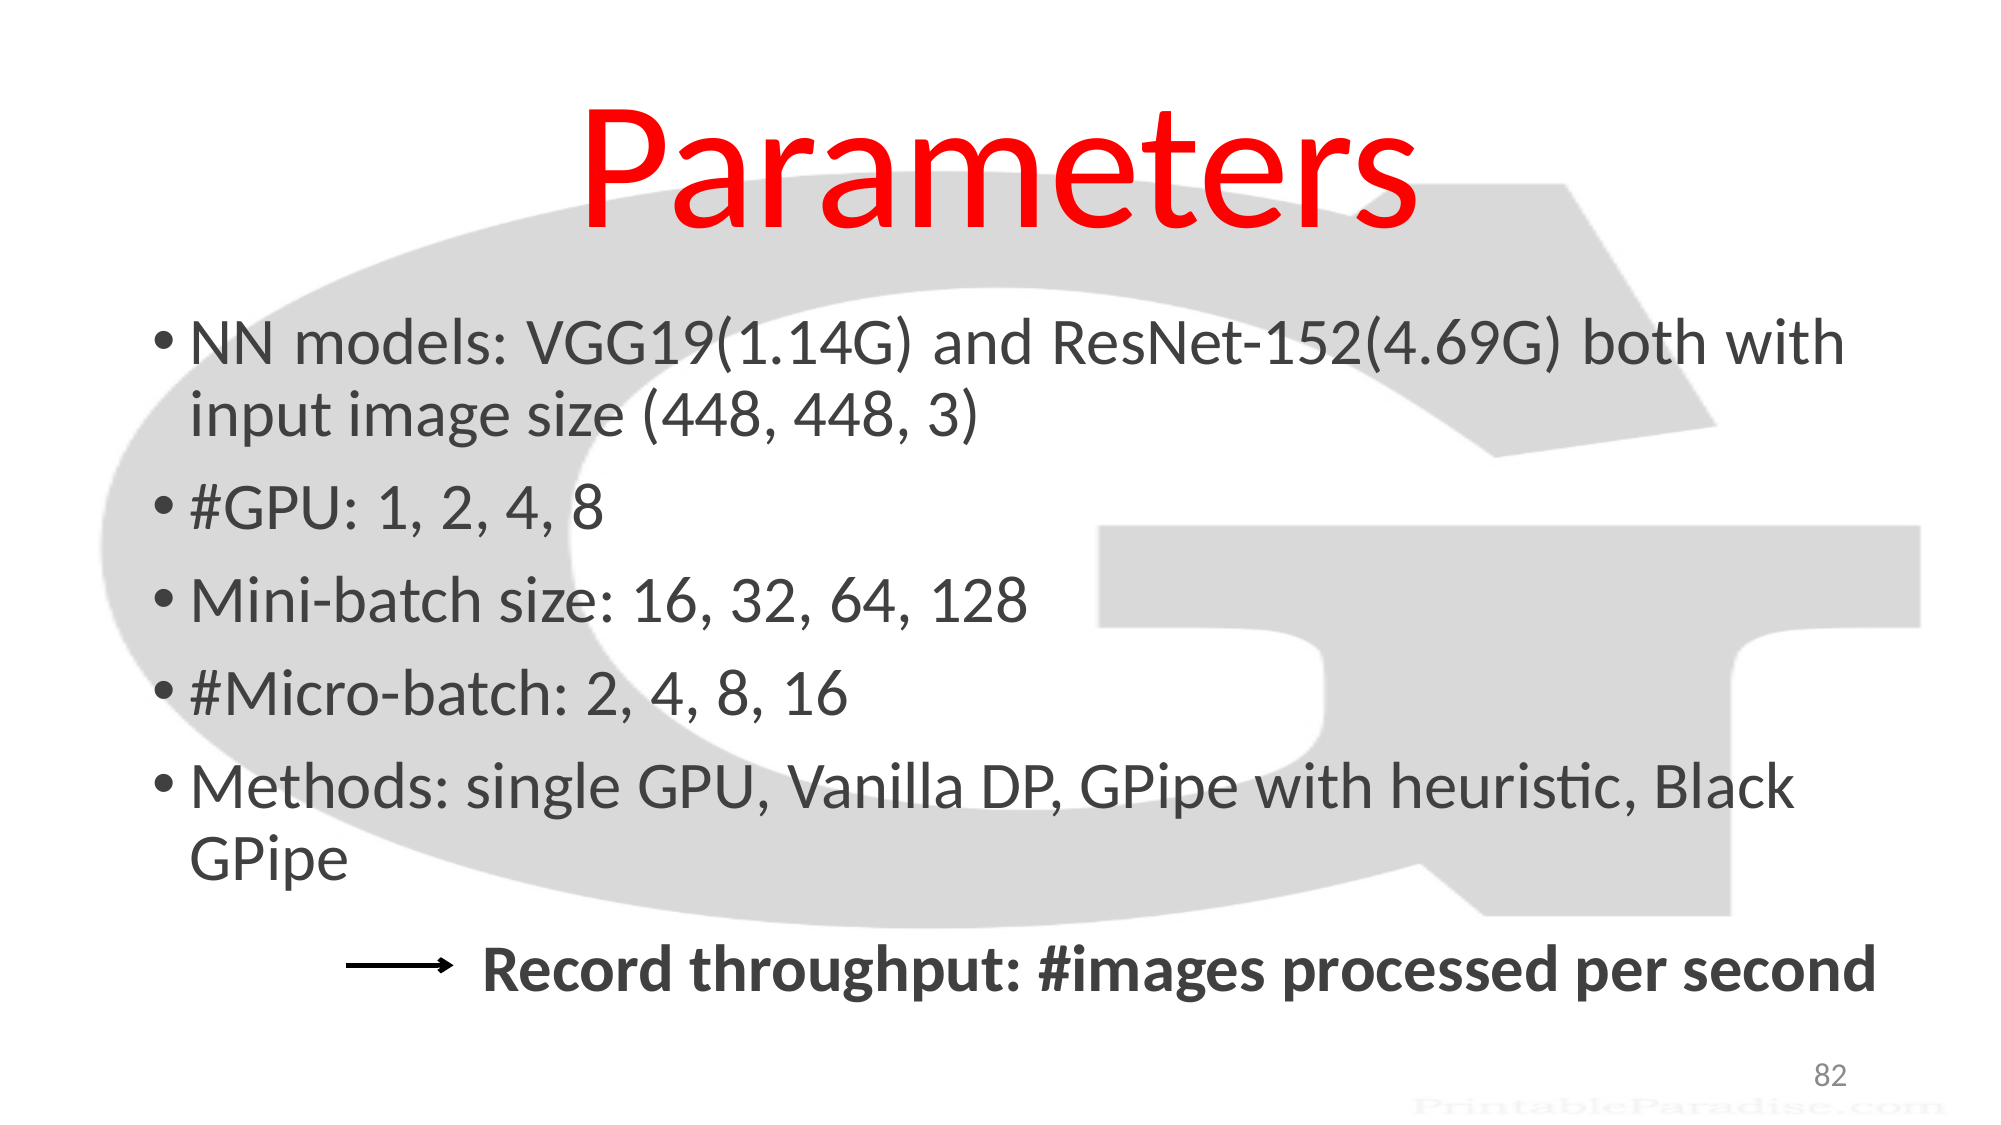

# Parameters
NN models: VGG19(1.14G) and ResNet-152(4.69G) both with input image size (448, 448, 3)
#GPU: 1, 2, 4, 8
Mini-batch size: 16, 32, 64, 128
#Micro-batch: 2, 4, 8, 16
Methods: single GPU, Vanilla DP, GPipe with heuristic, Black GPipe

Record throughput: #images processed per second
82